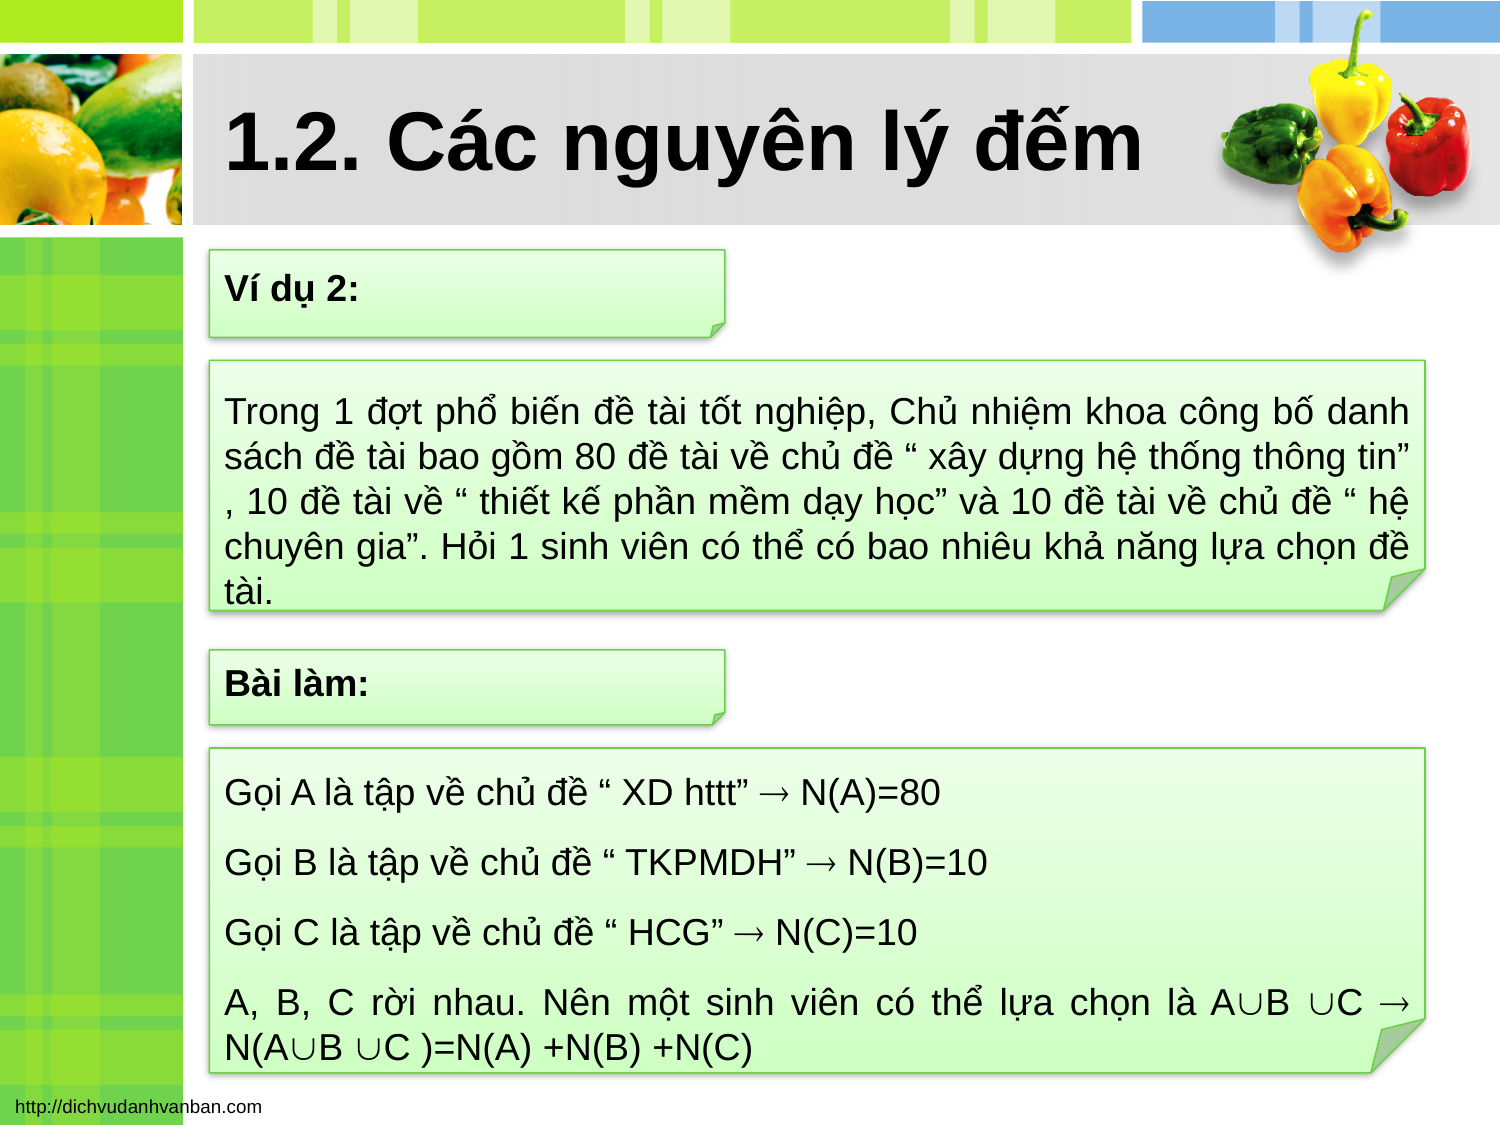

# 1.2. Các nguyên lý đếm
Ví dụ 2:

Trong 1 đợt phổ biến đề tài tốt nghiệp, Chủ nhiệm khoa công bố danh sách đề tài bao gồm 80 đề tài về chủ đề “ xây dựng hệ thống thông tin” , 10 đề tài về “ thiết kế phần mềm dạy học” và 10 đề tài về chủ đề “ hệ chuyên gia”. Hỏi 1 sinh viên có thể có bao nhiêu khả năng lựa chọn đề tài.
Bài làm:

Gọi A là tập về chủ đề “ XD httt” → N(A)=80
Gọi B là tập về chủ đề “ TKPMDH” → N(B)=10
Gọi C là tập về chủ đề “ HCG” → N(C)=10
A, B, C rời nhau. Nên một sinh viên có thể lựa chọn là A∪B ∪C → N(A∪B ∪C )=N(A) +N(B) +N(C)